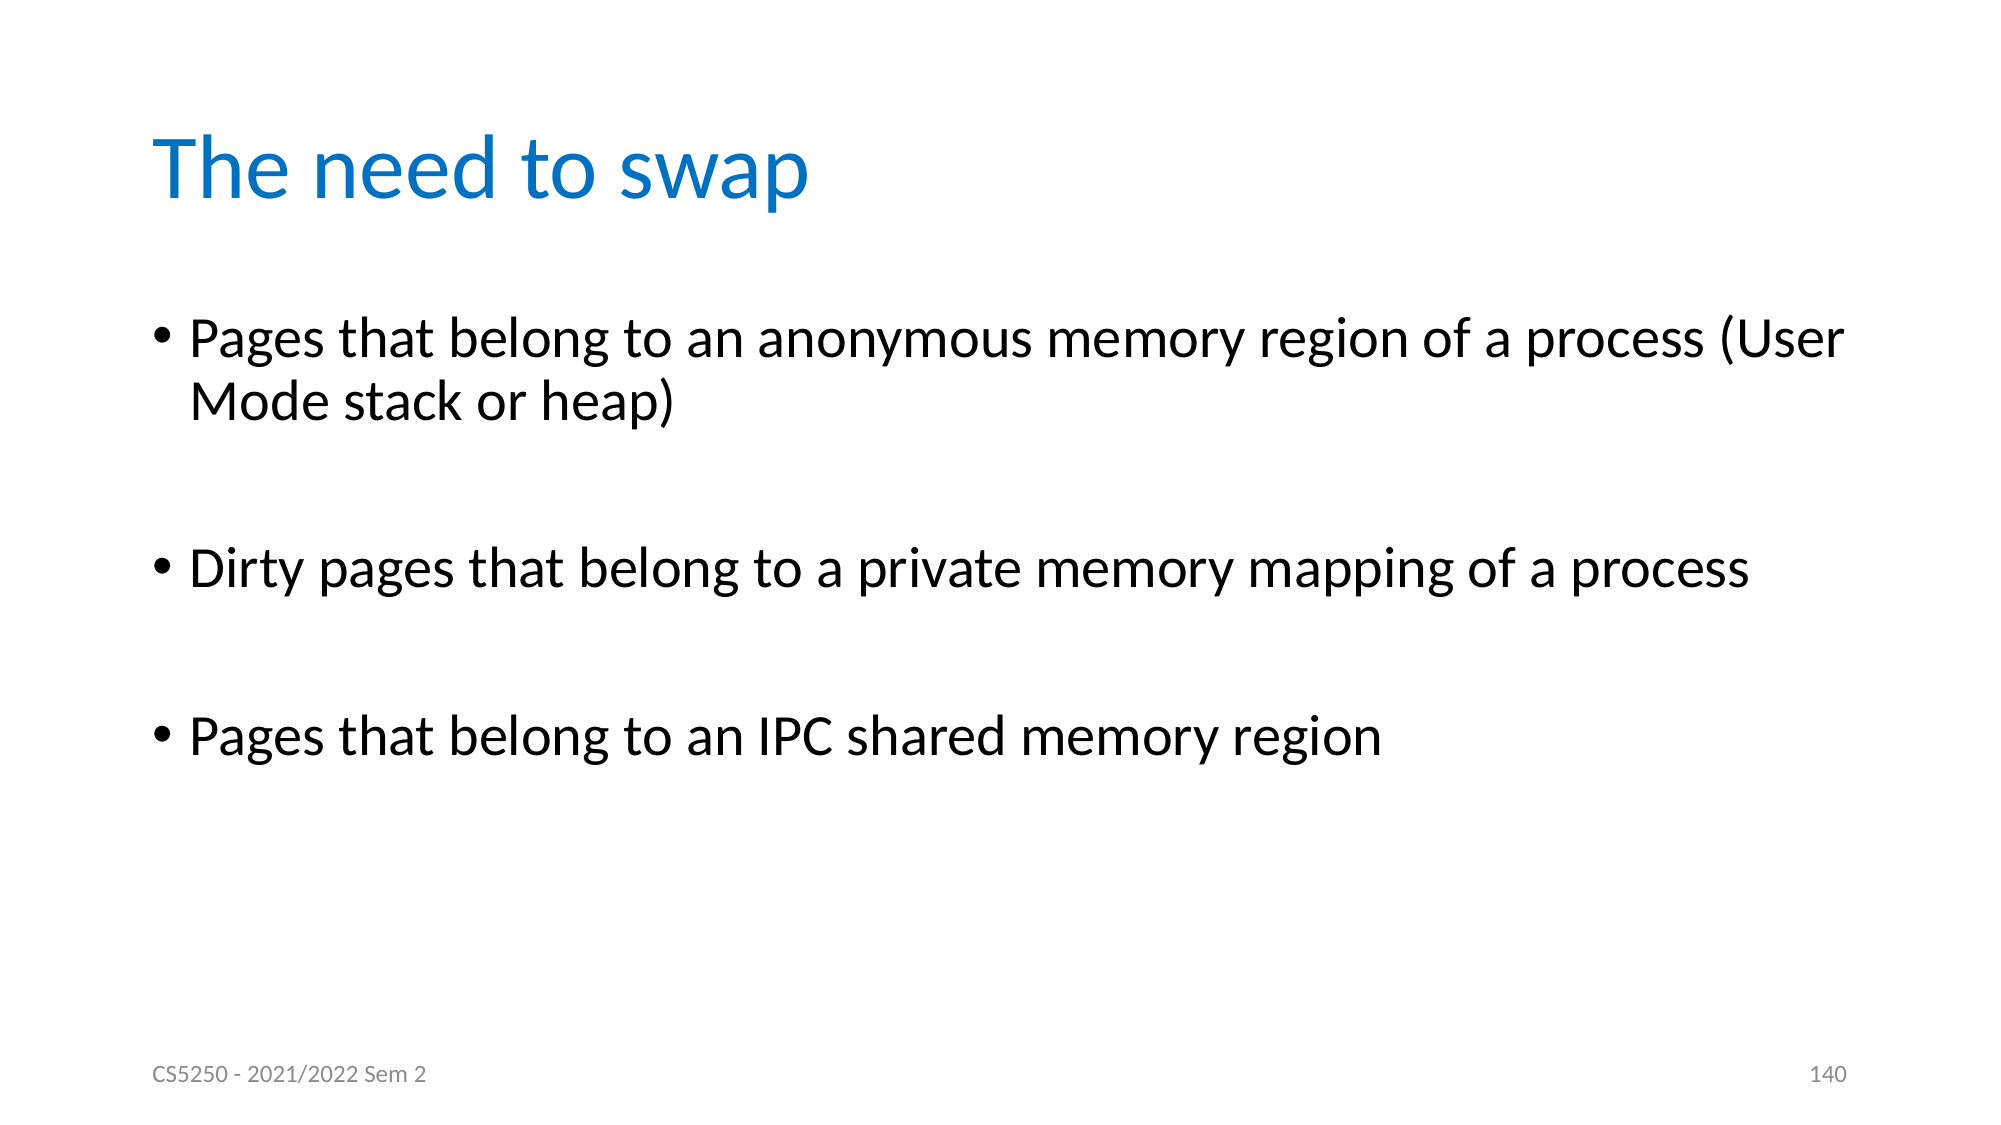

# The need to swap
Pages that belong to an anonymous memory region of a process (User Mode stack or heap)

Dirty pages that belong to a private memory mapping of a process

Pages that belong to an IPC shared memory region

CS5250 - 2021/2022 Sem 2
140